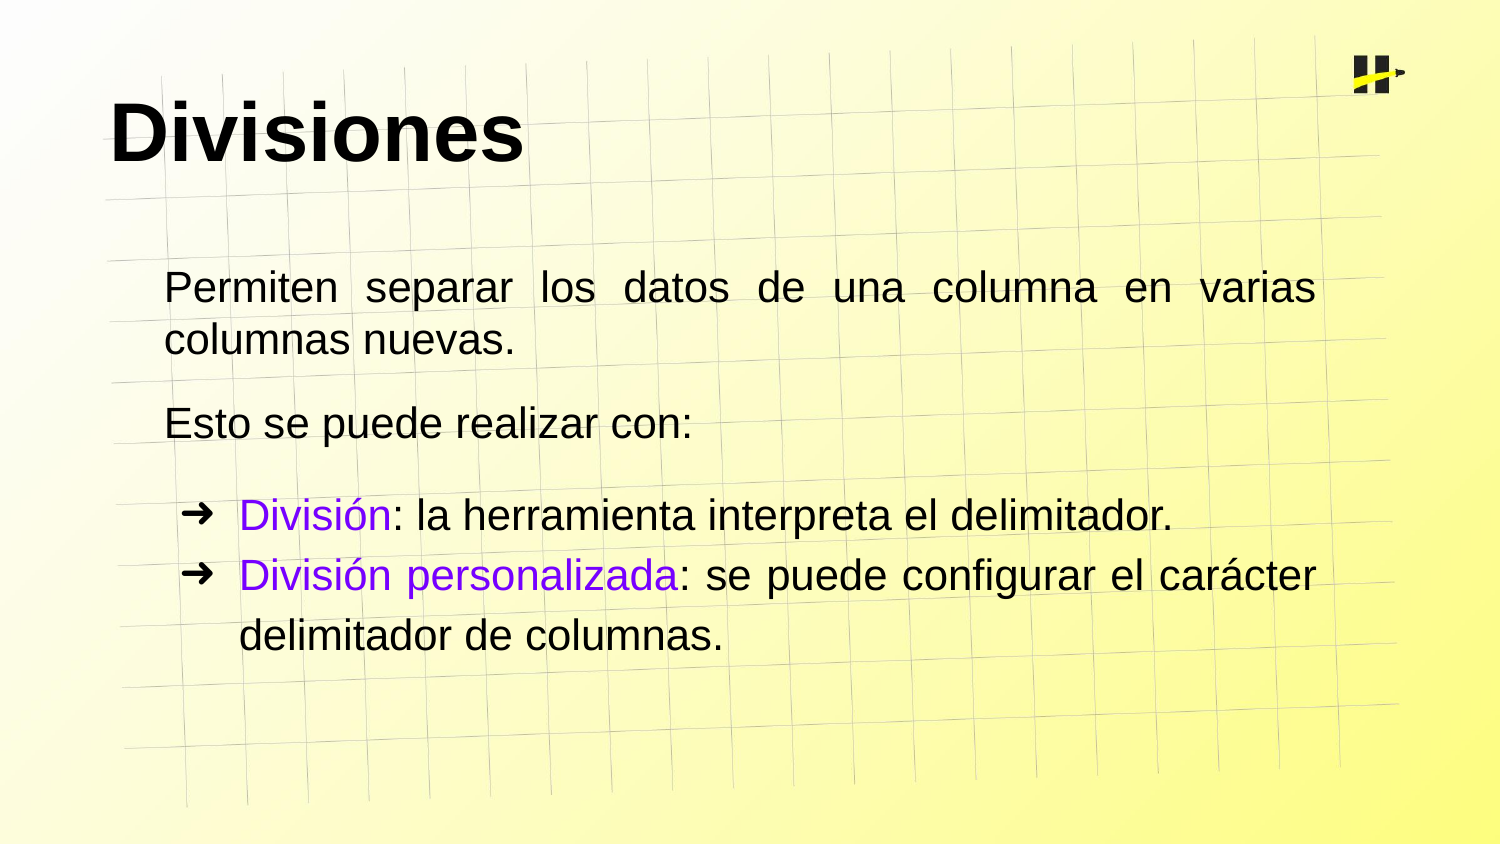

Divisiones
Permiten separar los datos de una columna en varias columnas nuevas.
Esto se puede realizar con:
División: la herramienta interpreta el delimitador.
División personalizada: se puede configurar el carácter delimitador de columnas.